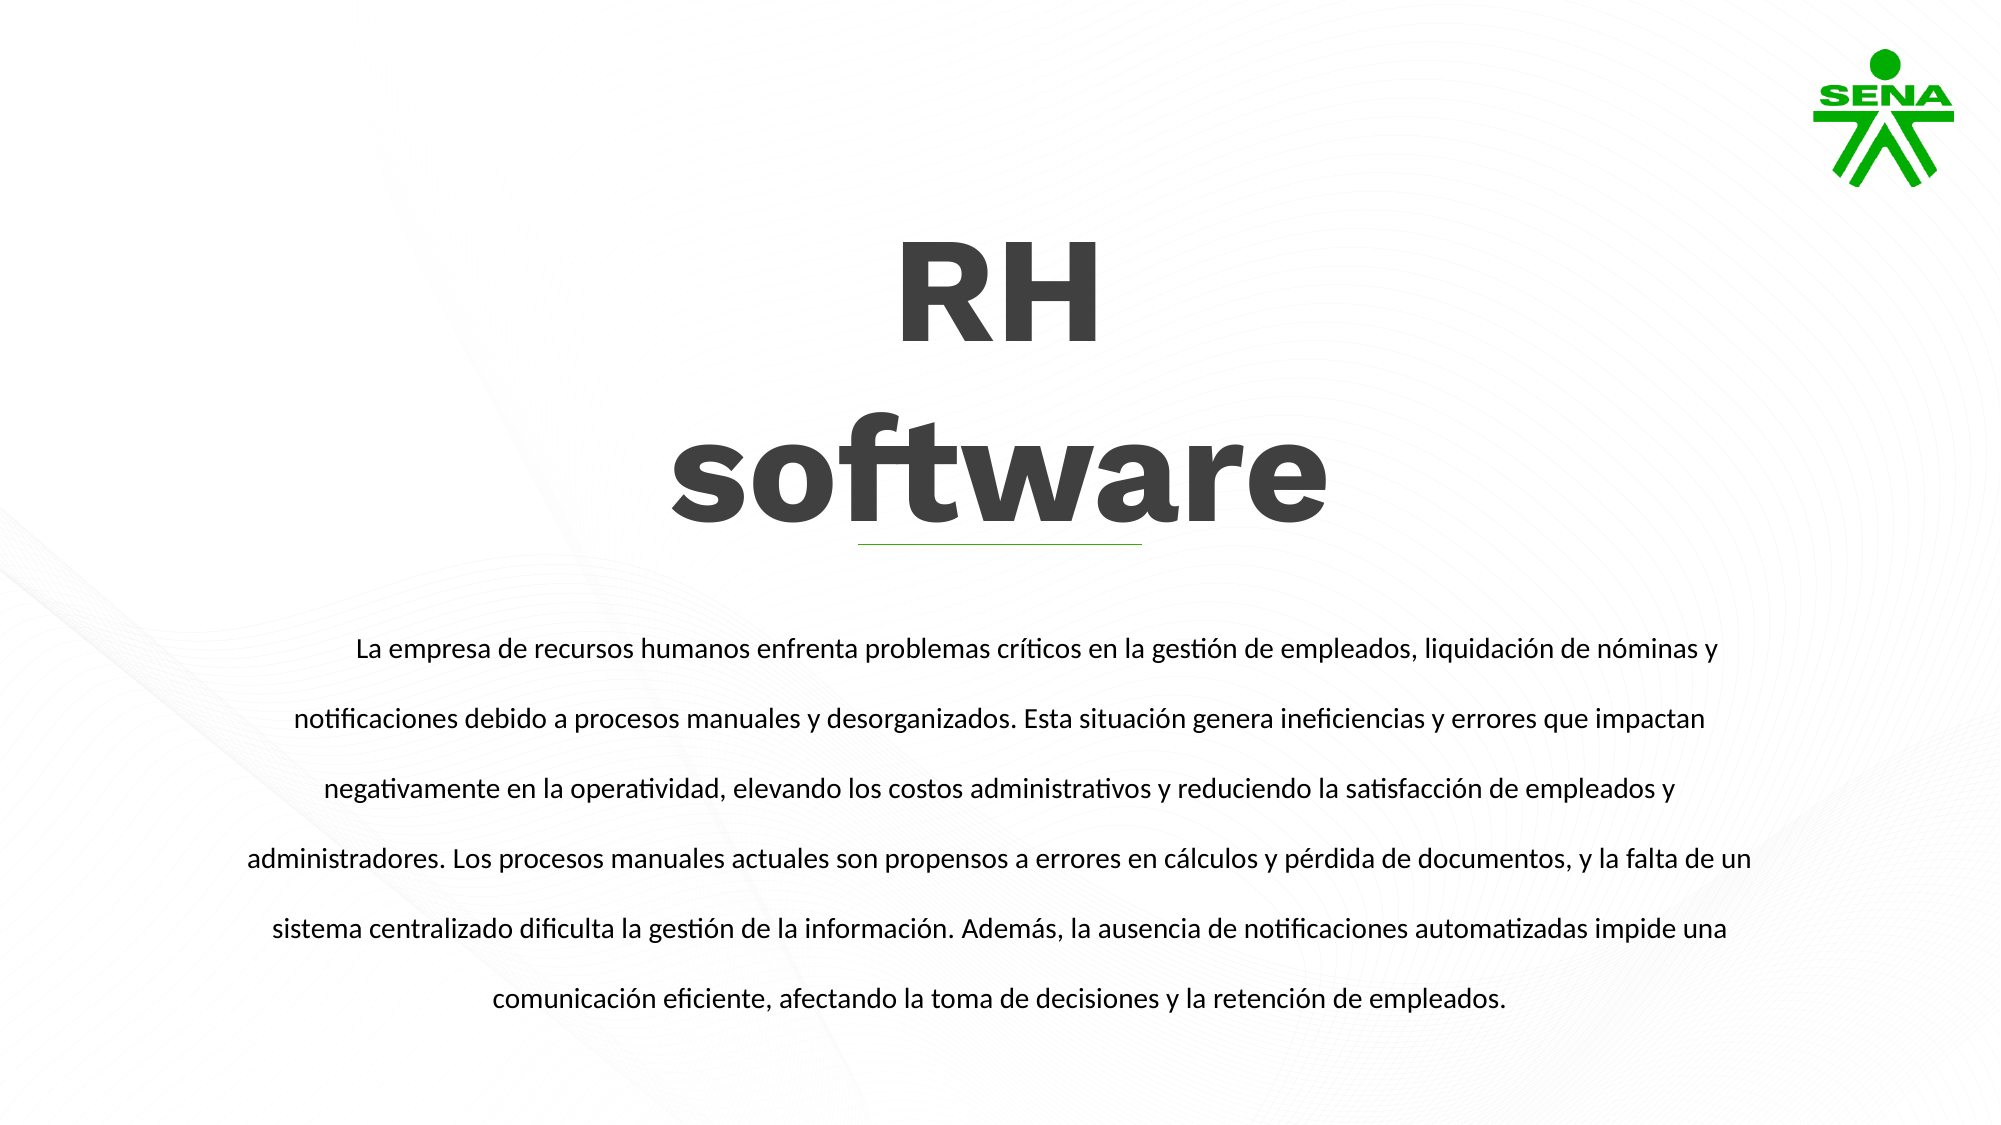

RH
software
La empresa de recursos humanos enfrenta problemas críticos en la gestión de empleados, liquidación de nóminas y notificaciones debido a procesos manuales y desorganizados. Esta situación genera ineficiencias y errores que impactan negativamente en la operatividad, elevando los costos administrativos y reduciendo la satisfacción de empleados y administradores. Los procesos manuales actuales son propensos a errores en cálculos y pérdida de documentos, y la falta de un sistema centralizado dificulta la gestión de la información. Además, la ausencia de notificaciones automatizadas impide una comunicación eficiente, afectando la toma de decisiones y la retención de empleados.